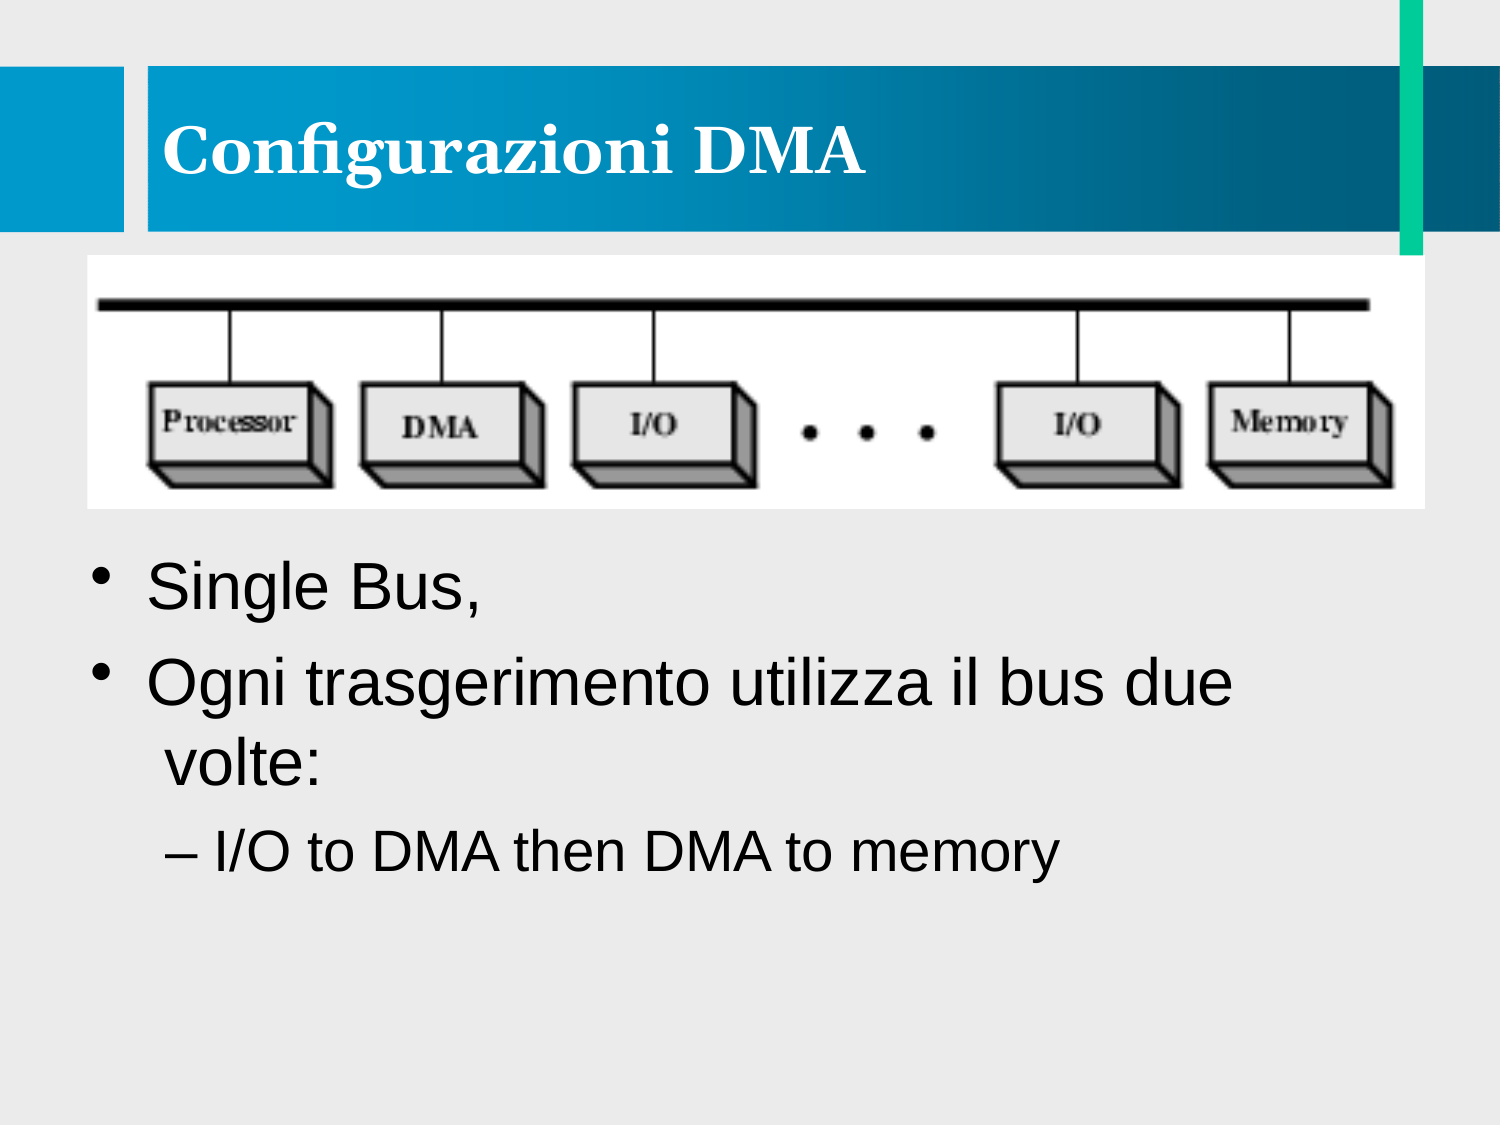

# Configurazioni DMA

Single Bus,
Ogni trasgerimento utilizza il bus due  volte:
– I/O to DMA then DMA to memory